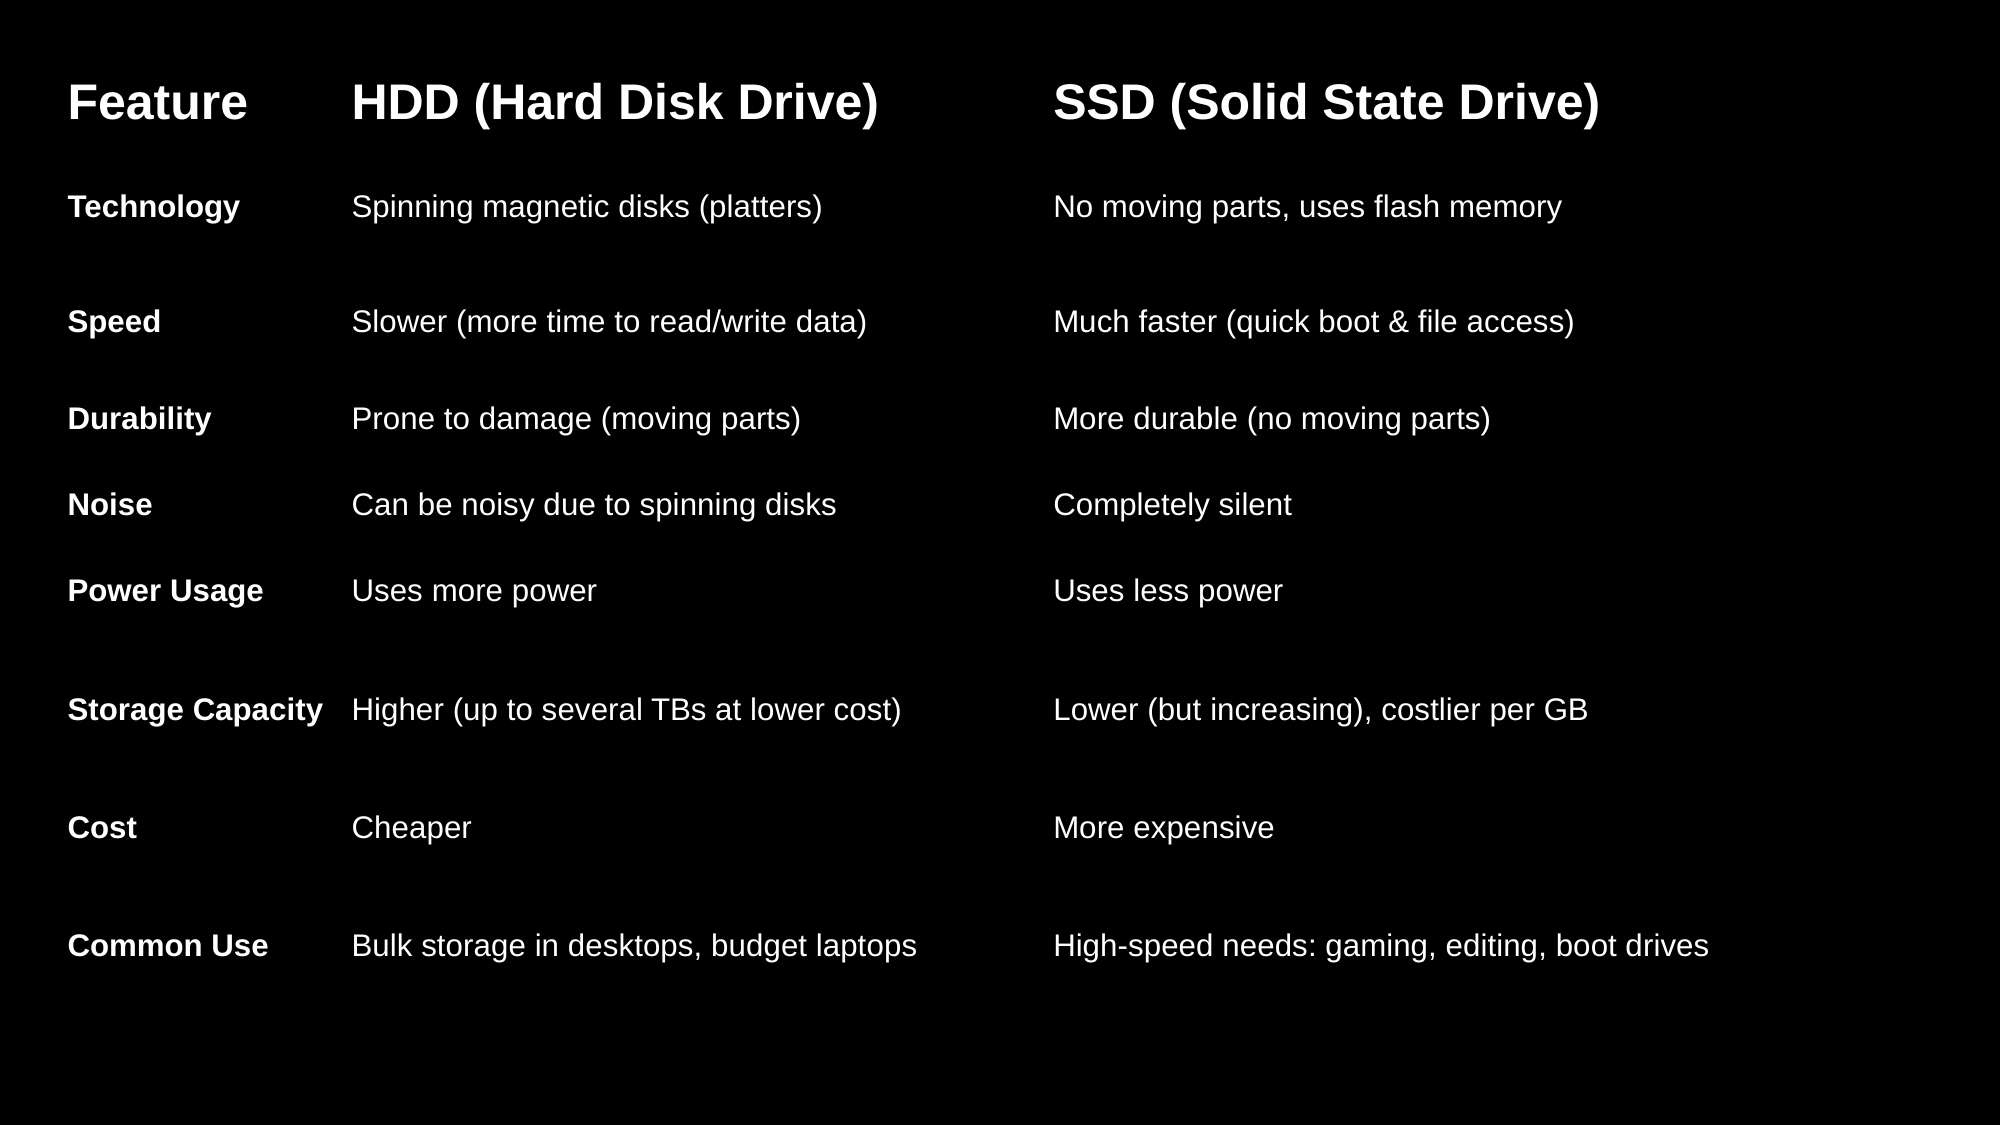

| Feature | HDD (Hard Disk Drive) | SSD (Solid State Drive) |
| --- | --- | --- |
| Technology | Spinning magnetic disks (platters) | No moving parts, uses flash memory |
| Speed | Slower (more time to read/write data) | Much faster (quick boot & file access) |
| Durability | Prone to damage (moving parts) | More durable (no moving parts) |
| Noise | Can be noisy due to spinning disks | Completely silent |
| Power Usage | Uses more power | Uses less power |
| Storage Capacity | Higher (up to several TBs at lower cost) | Lower (but increasing), costlier per GB |
| Cost | Cheaper | More expensive |
| Common Use | Bulk storage in desktops, budget laptops | High-speed needs: gaming, editing, boot drives |